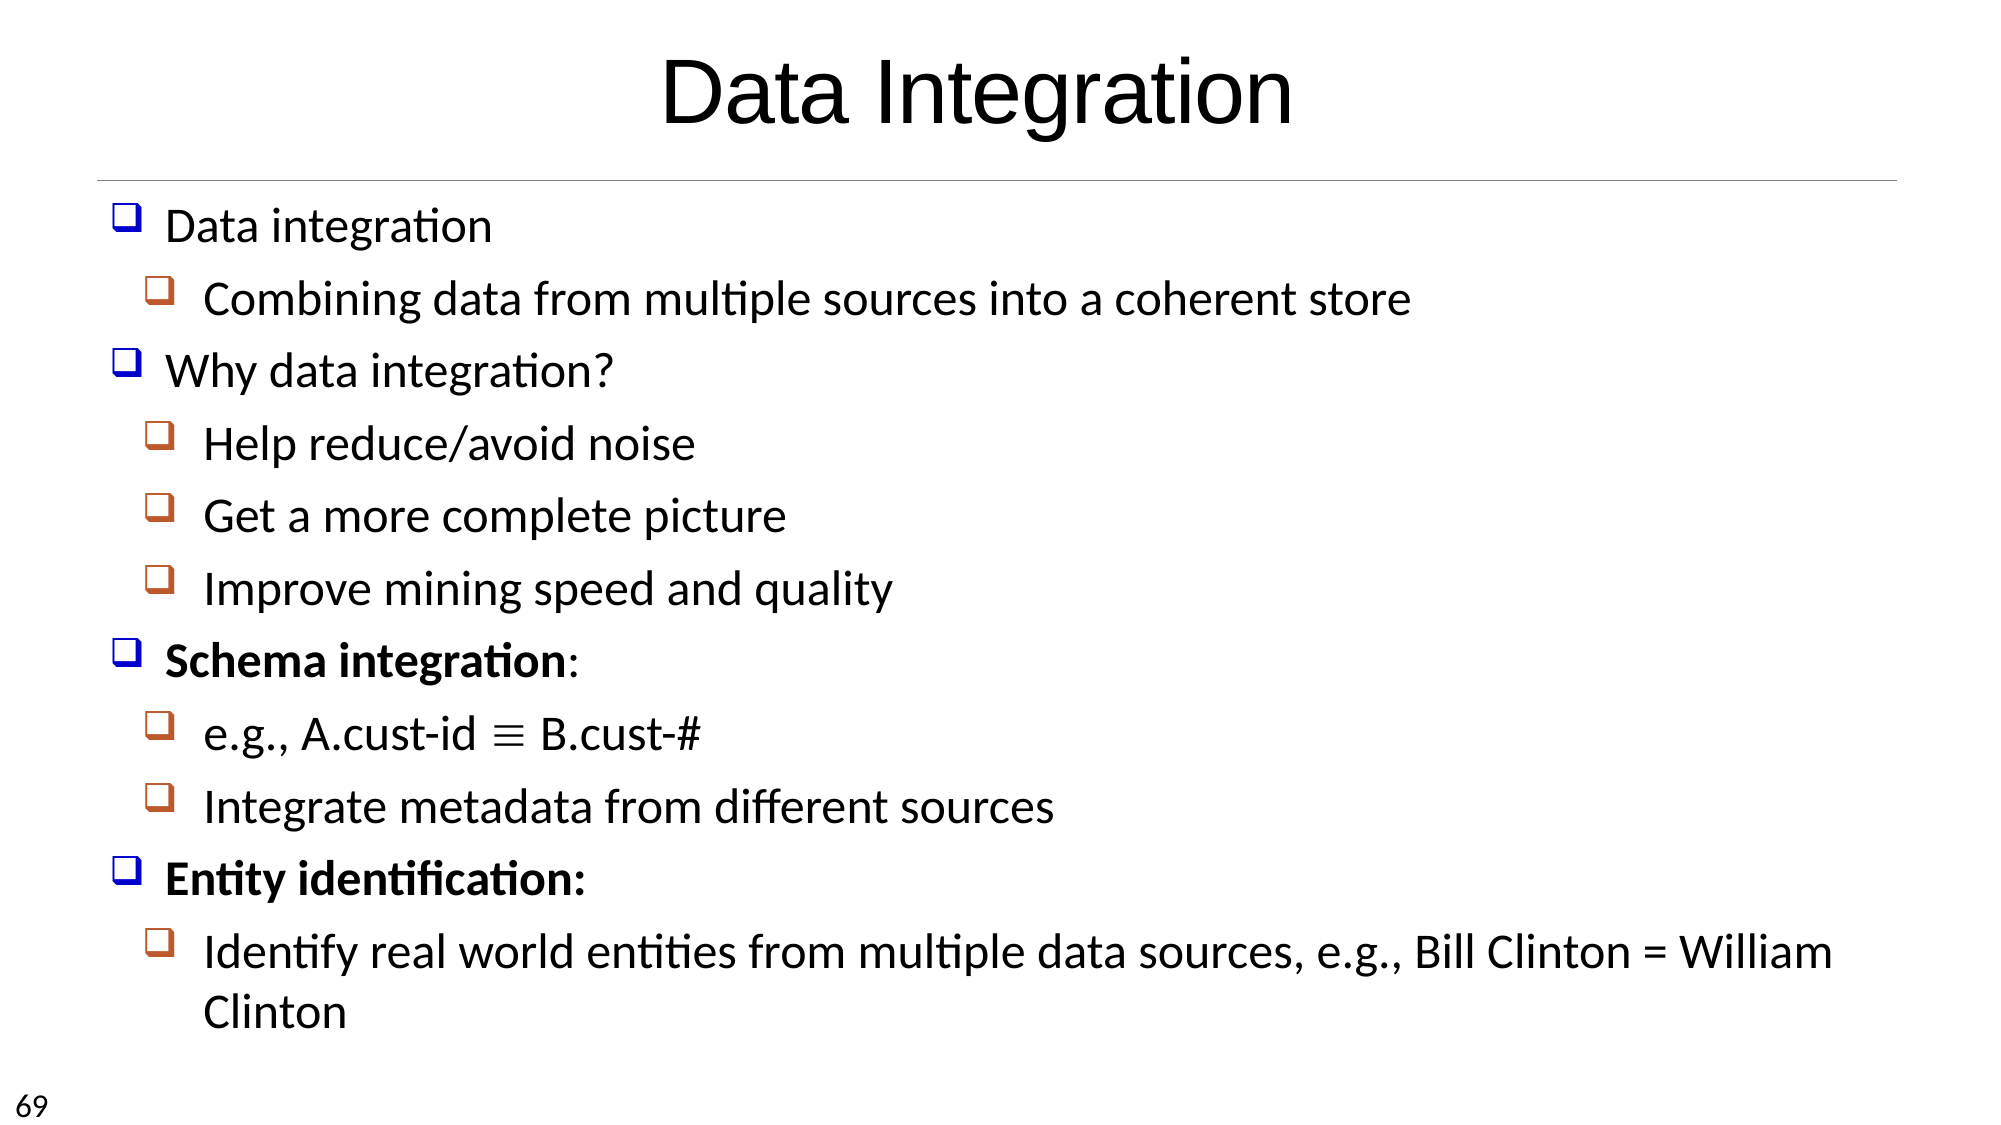

# Data Integration
Data integration
Combining data from multiple sources into a coherent store
Why data integration?
Help reduce/avoid noise
Get a more complete picture
Improve mining speed and quality
Schema integration:
e.g., A.cust-id ≡ B.cust-#
Integrate metadata from different sources
Entity identification:
Identify real world entities from multiple data sources, e.g., Bill Clinton = William Clinton